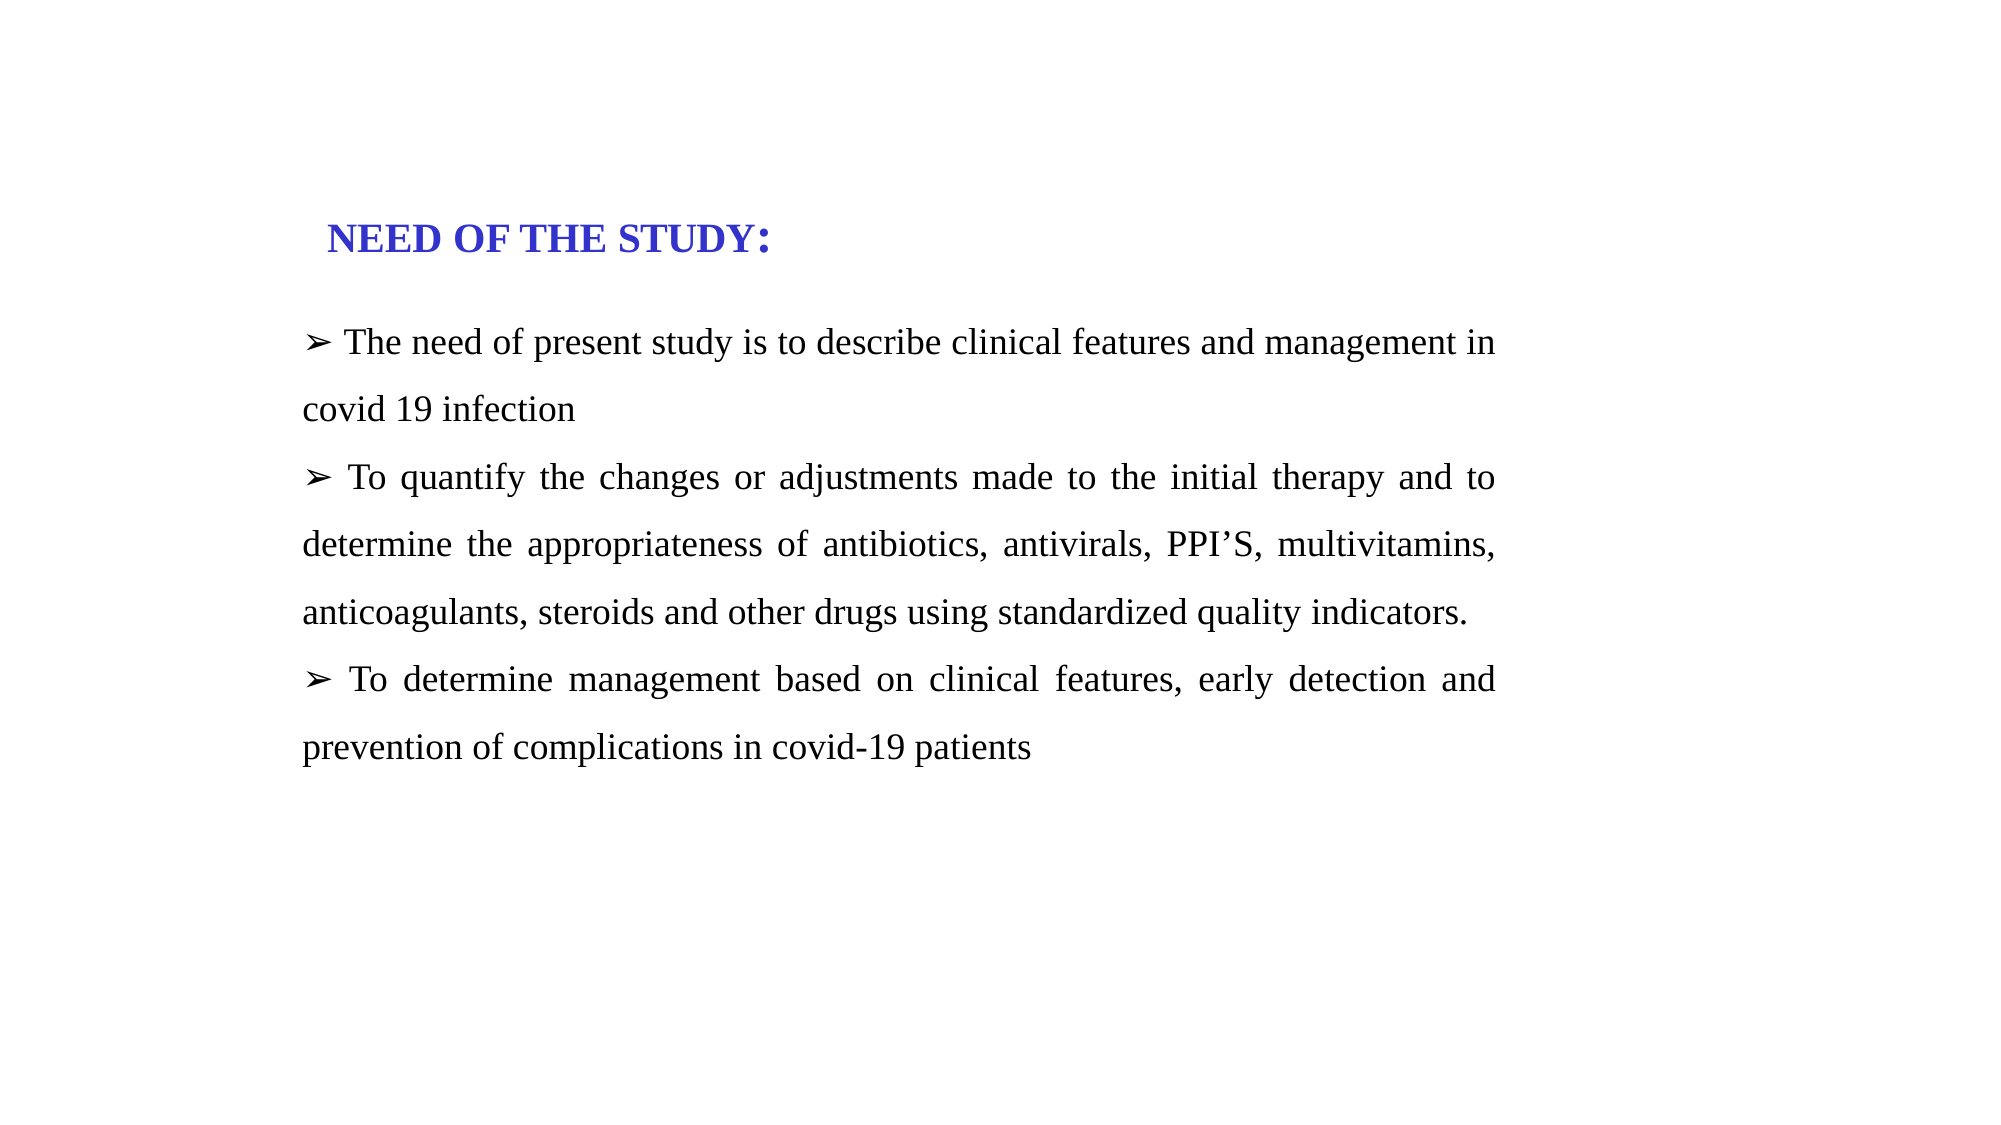

# NEED OF THE STUDY:
➢ The need of present study is to describe clinical features and management in covid 19 infection
➢ To quantify the changes or adjustments made to the initial therapy and to determine the appropriateness of antibiotics, antivirals, PPI’S, multivitamins, anticoagulants, steroids and other drugs using standardized quality indicators.
➢ To determine management based on clinical features, early detection and prevention of complications in covid-19 patients